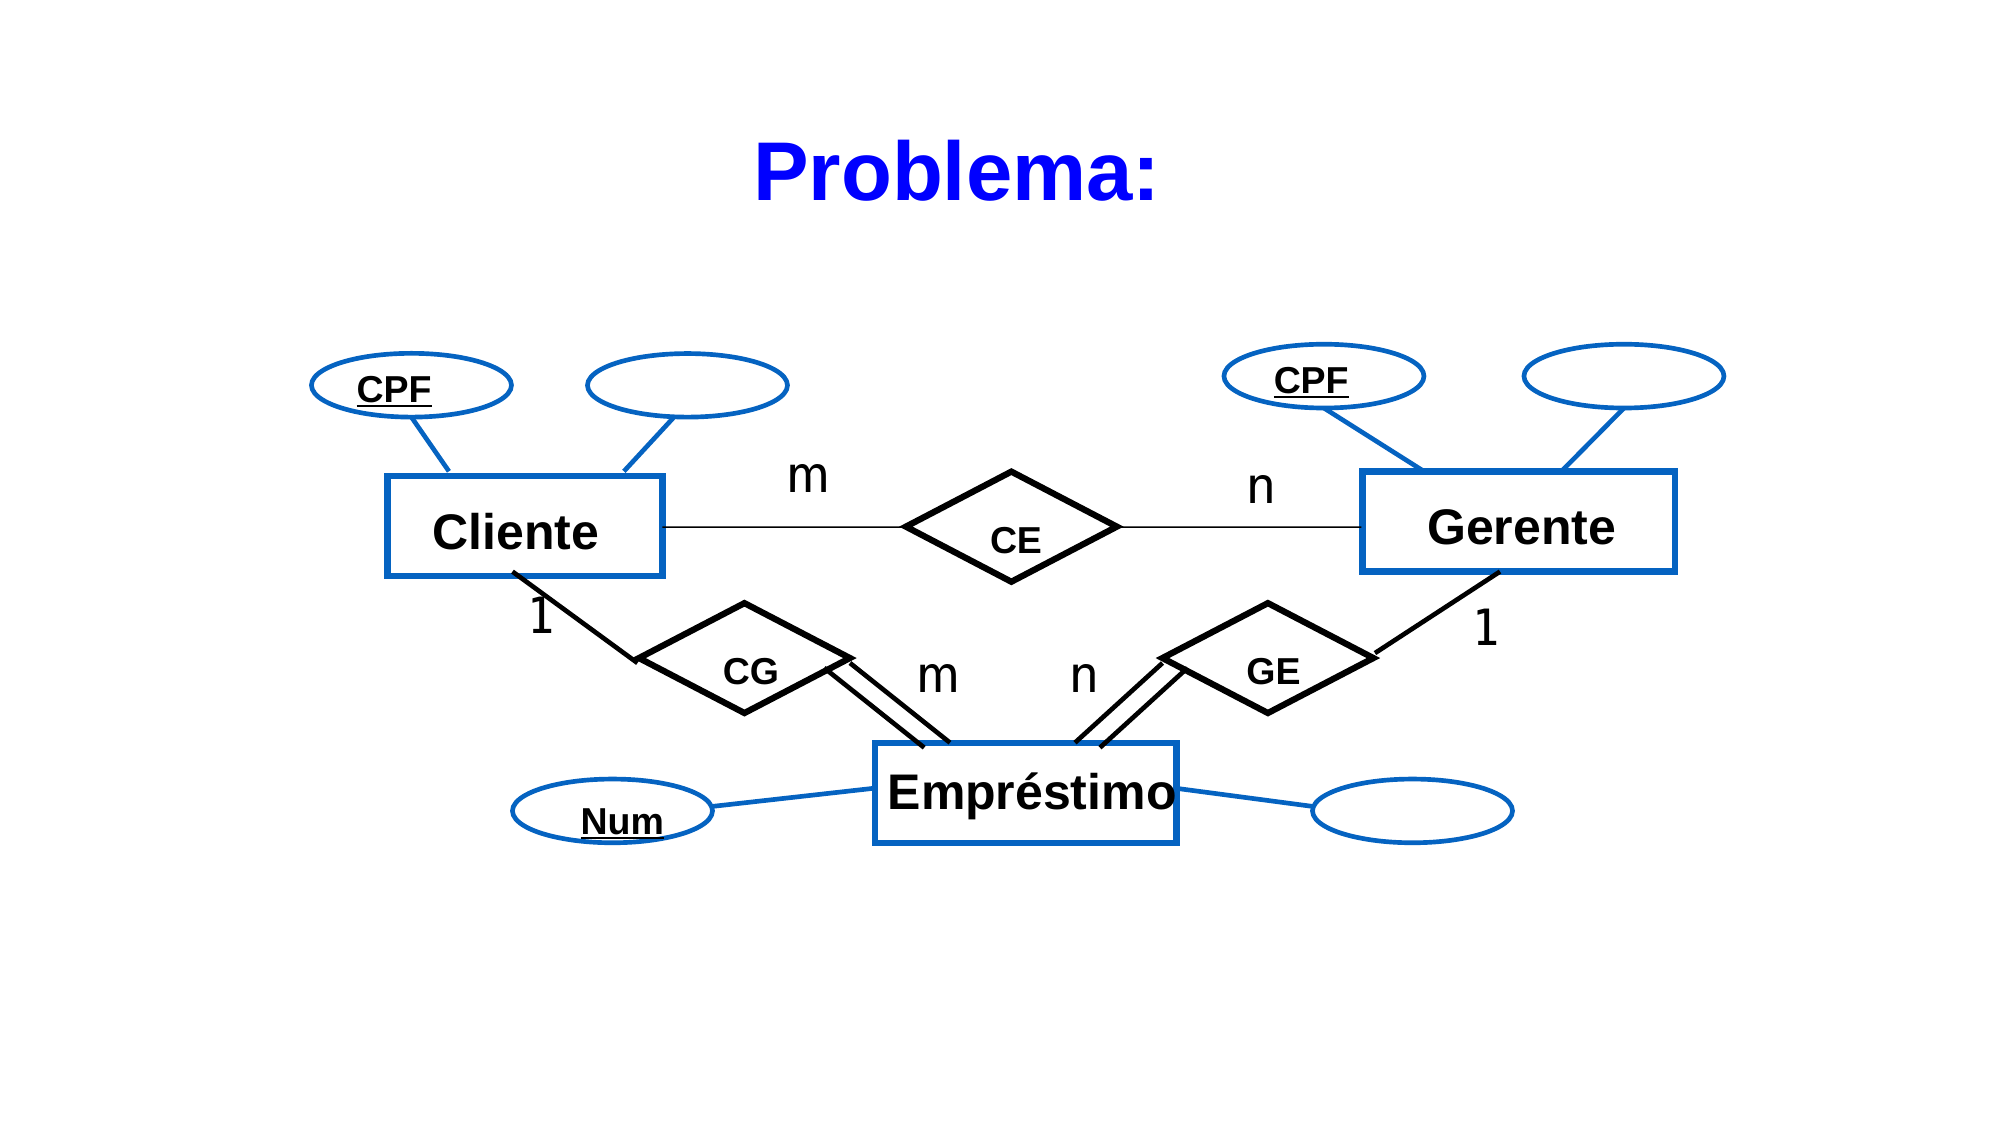

Problema:

CPF

CPF

m
n

Gerente

Cliente

CE

1
1

m
n
CG
GE

Empréstimo

Num